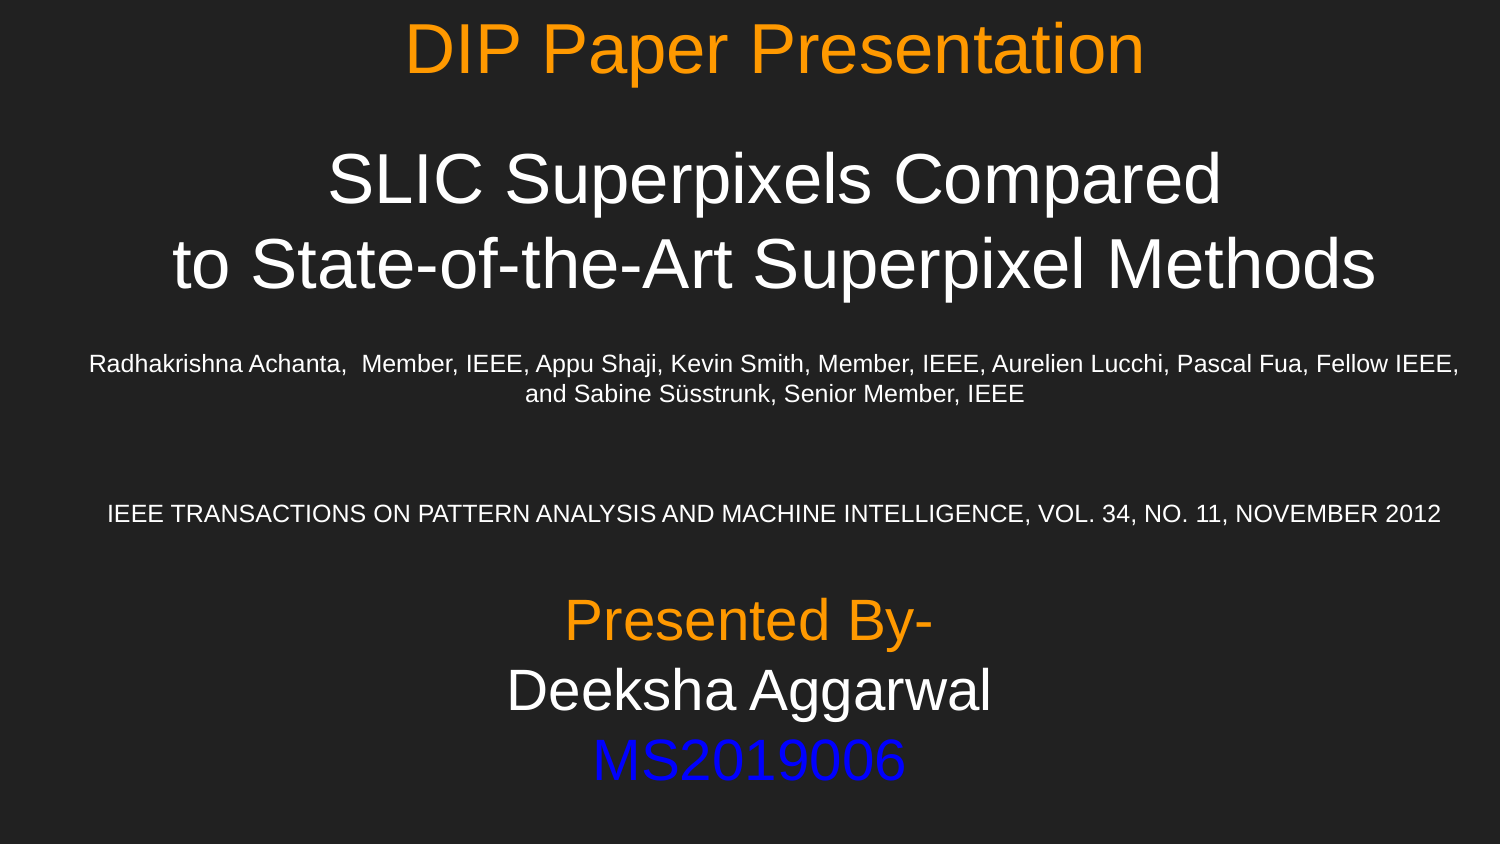

DIP Paper Presentation
SLIC Superpixels Compared
to State-of-the-Art Superpixel Methods
Radhakrishna Achanta,  Member, IEEE, Appu Shaji, Kevin Smith, Member, IEEE, Aurelien Lucchi, Pascal Fua, Fellow IEEE,
and Sabine Süsstrunk, Senior Member, IEEE
IEEE TRANSACTIONS ON PATTERN ANALYSIS AND MACHINE INTELLIGENCE, VOL. 34, NO. 11, NOVEMBER 2012
Presented By-
Deeksha Aggarwal
MS2019006